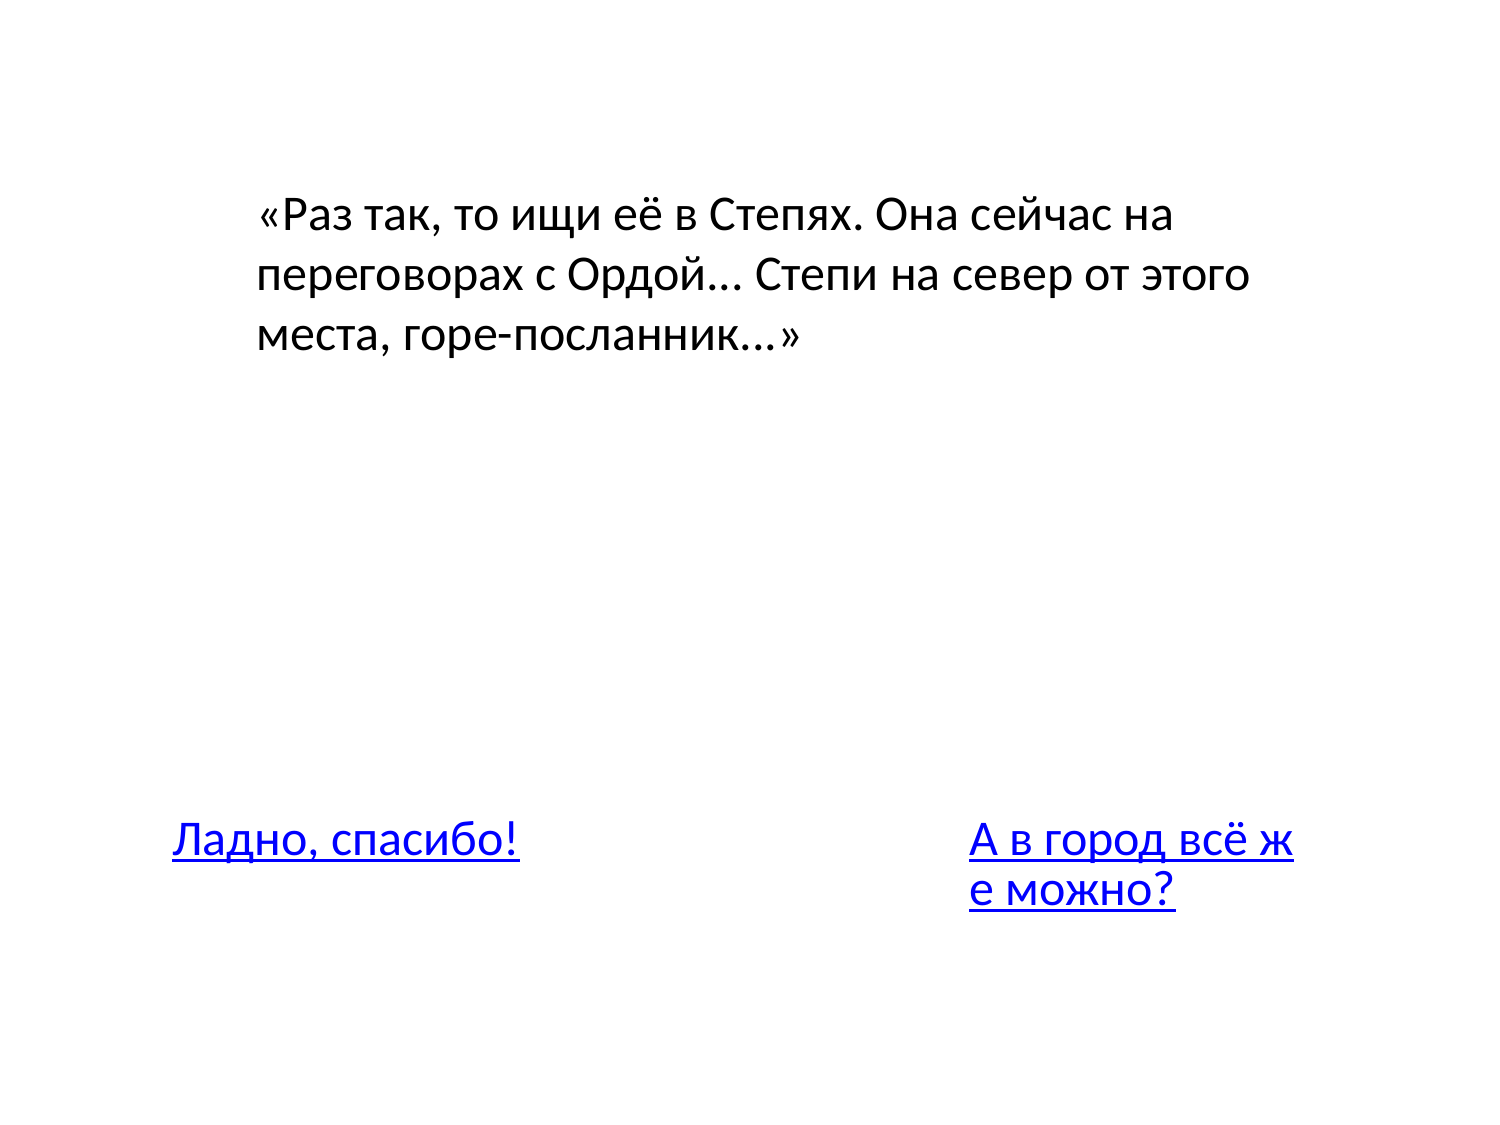

«Раз так, то ищи её в Степях. Она сейчас на переговорах с Ордой... Степи на север от этого места, горе-посланник...»
Ладно, спасибо!
А в город всё же можно?